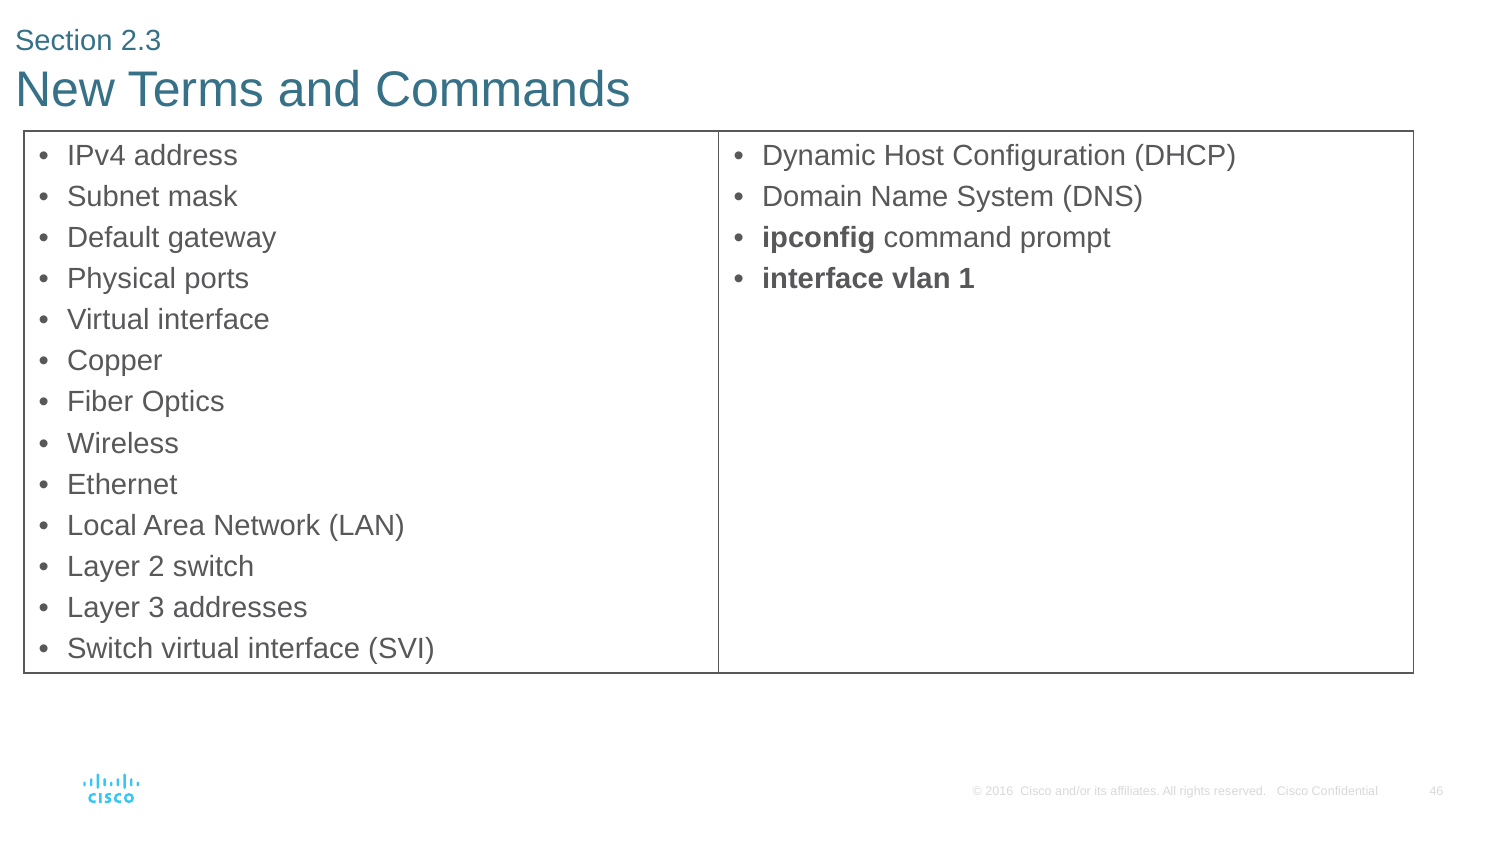

# Section 2.3 New Terms and Commands
| IPv4 address Subnet mask Default gateway Physical ports Virtual interface Copper Fiber Optics Wireless Ethernet Local Area Network (LAN) Layer 2 switch Layer 3 addresses Switch virtual interface (SVI) | Dynamic Host Configuration (DHCP) Domain Name System (DNS) ipconfig command prompt interface vlan 1 |
| --- | --- |